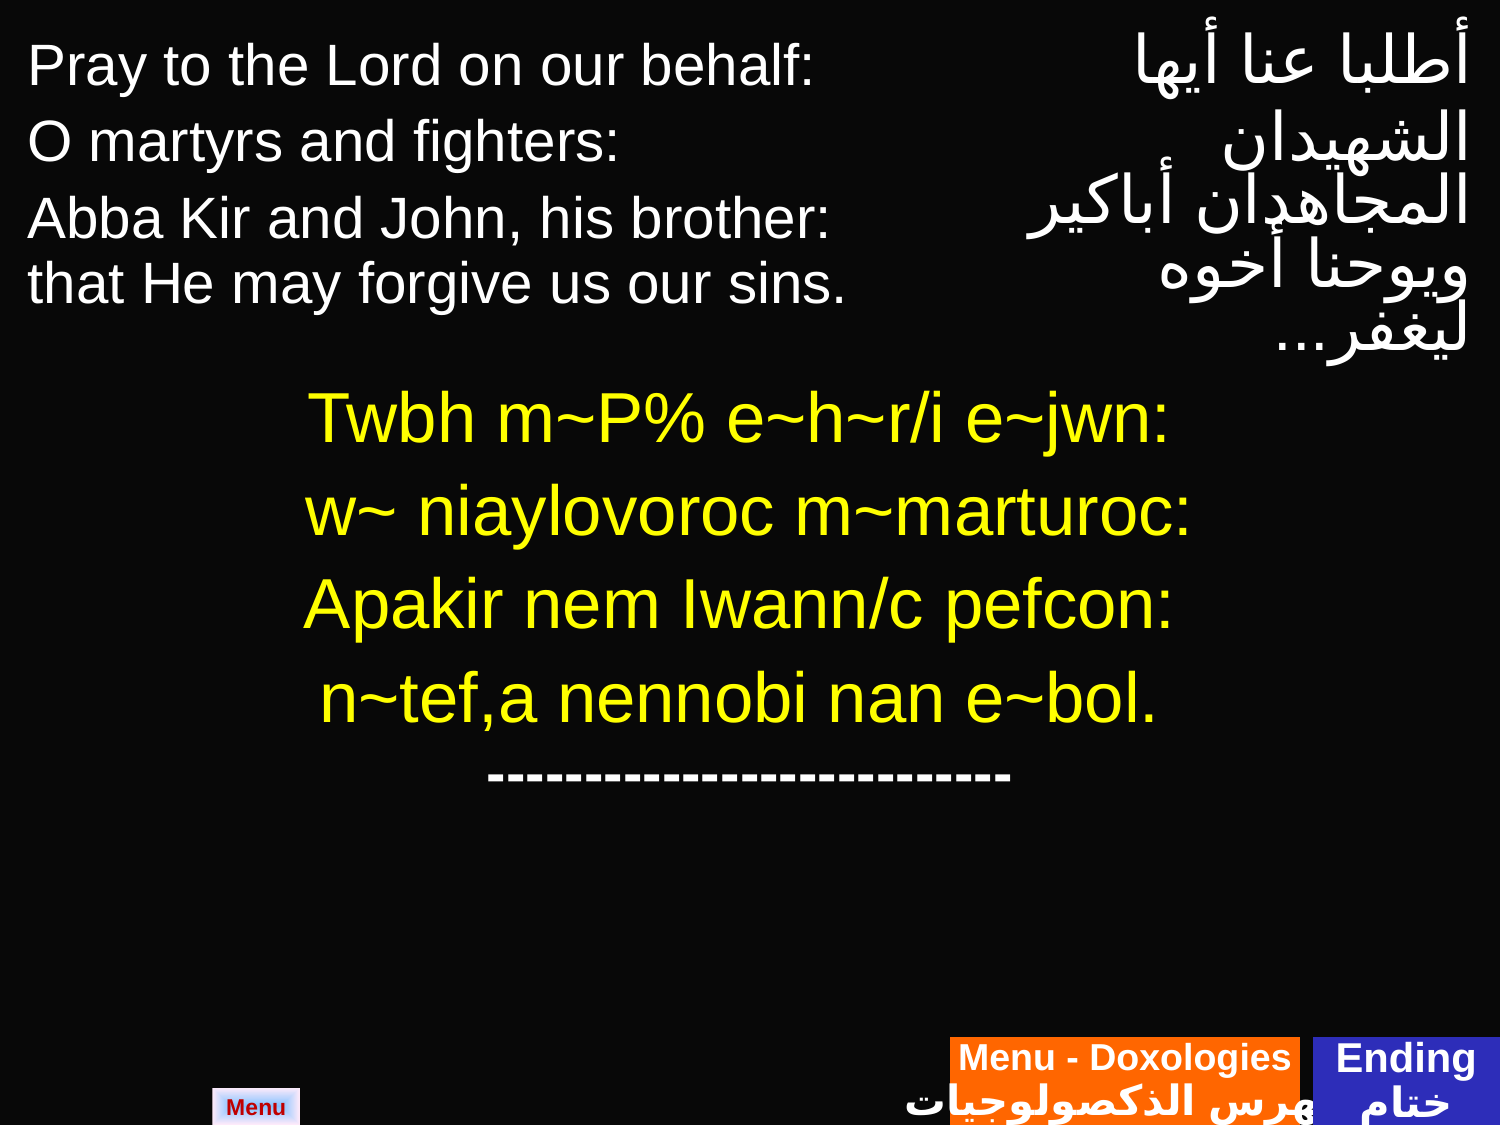

| Pray to the Lord on our behalf: O martyrs and fighters: Abba Kir and John, his brother: that He may forgive us our sins. | أطلبا عنا أيها الشهيدان المجاهدان أباكير ويوحنا أخوه ليغفر... |
| --- | --- |
| Twbh m~P% e~h~r/i e~jwn: w~ niaylovoroc m~marturoc: Apakir nem Iwann/c pefcon: n~tef,a nennobi nan e~bol. |  |
| --------------------------- |  |
Menu - Doxologies
فهرس الذكصولوجيات
Ending
ختام
Menu